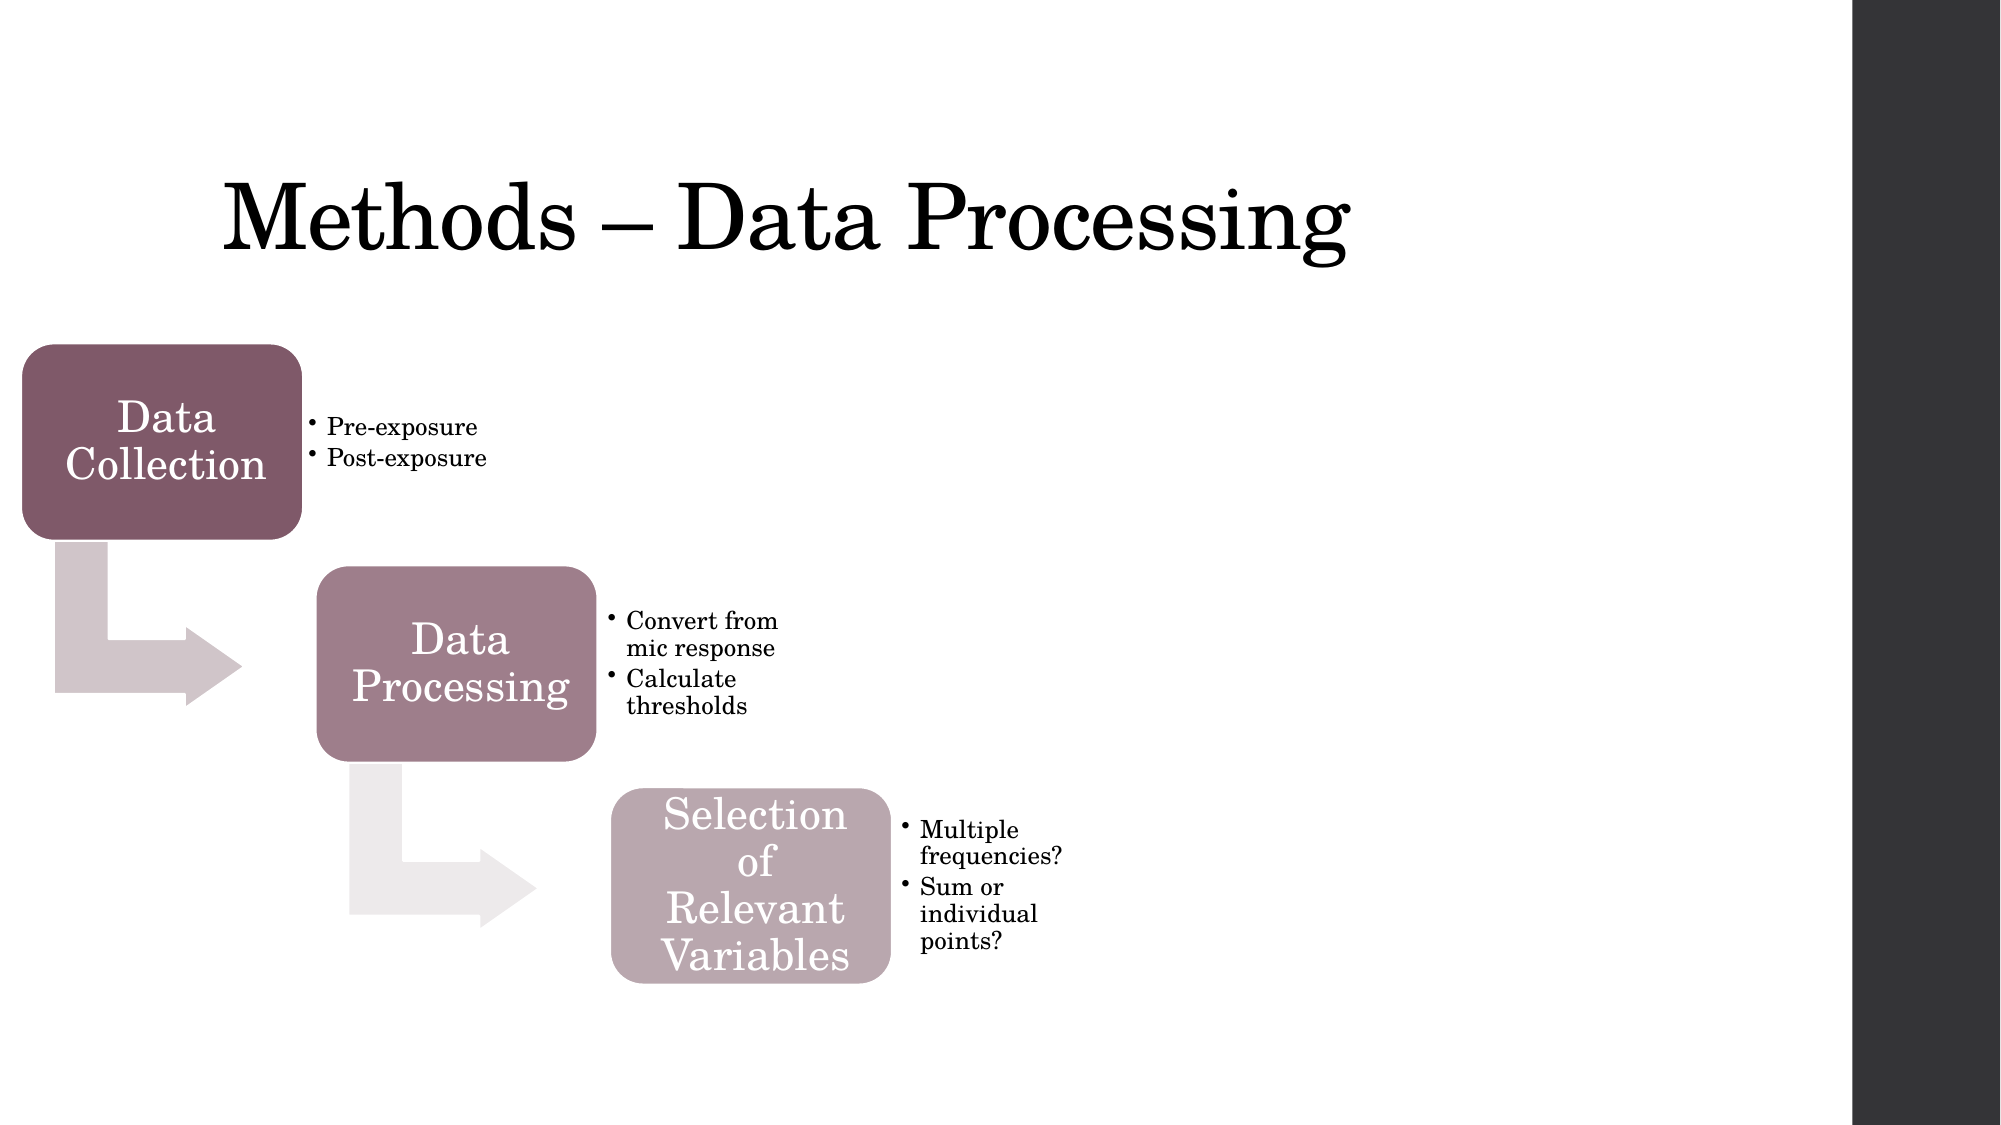

# Methods – Data Processing
Data Collection
Pre-exposure
Post-exposure
Data Processing
Convert from mic response
Calculate thresholds
Selection of Relevant Variables
Multiple frequencies?
Sum or individual points?